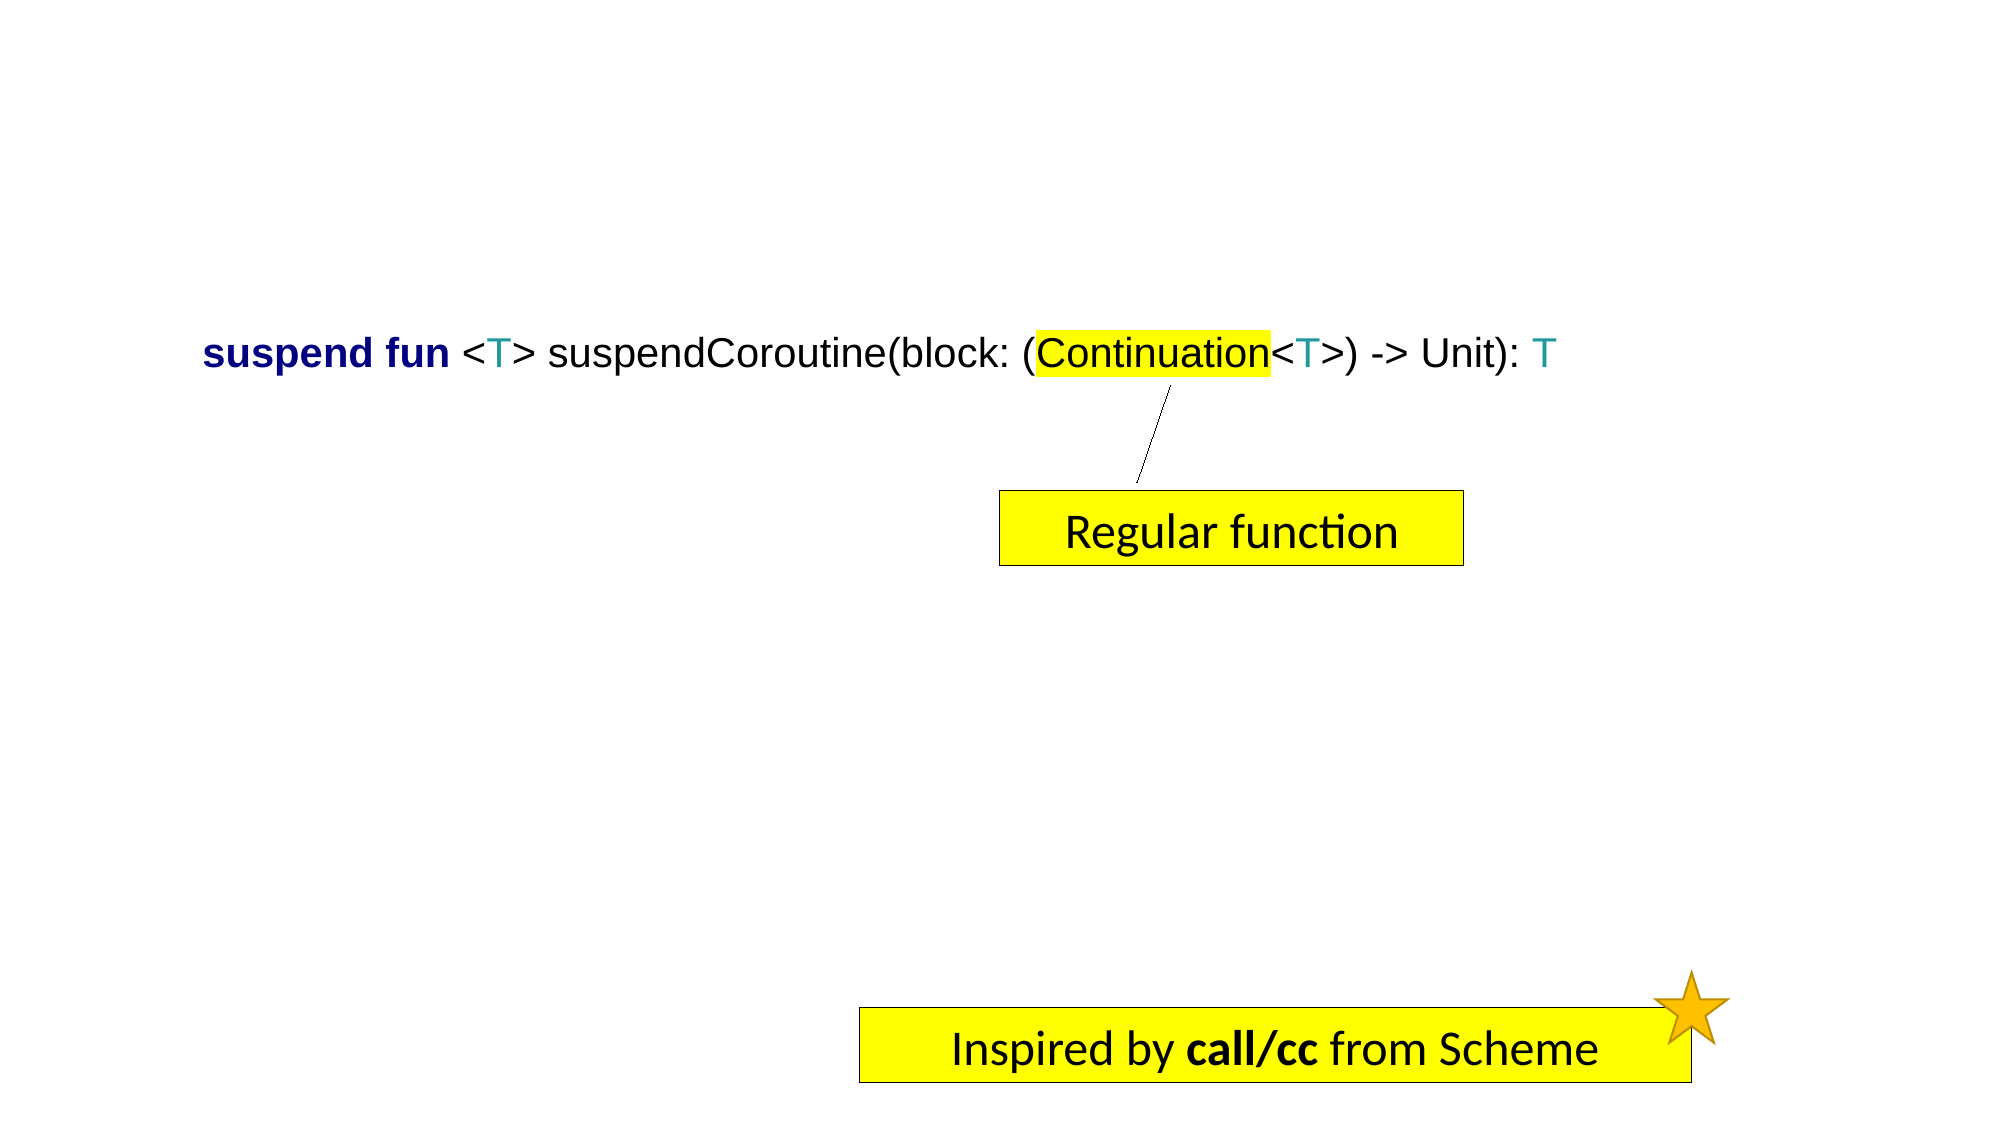

suspend fun <T> suspendCoroutine(block: (Continuation<T>) -> Unit): T
Regular function

Inspired by call/cc from Scheme